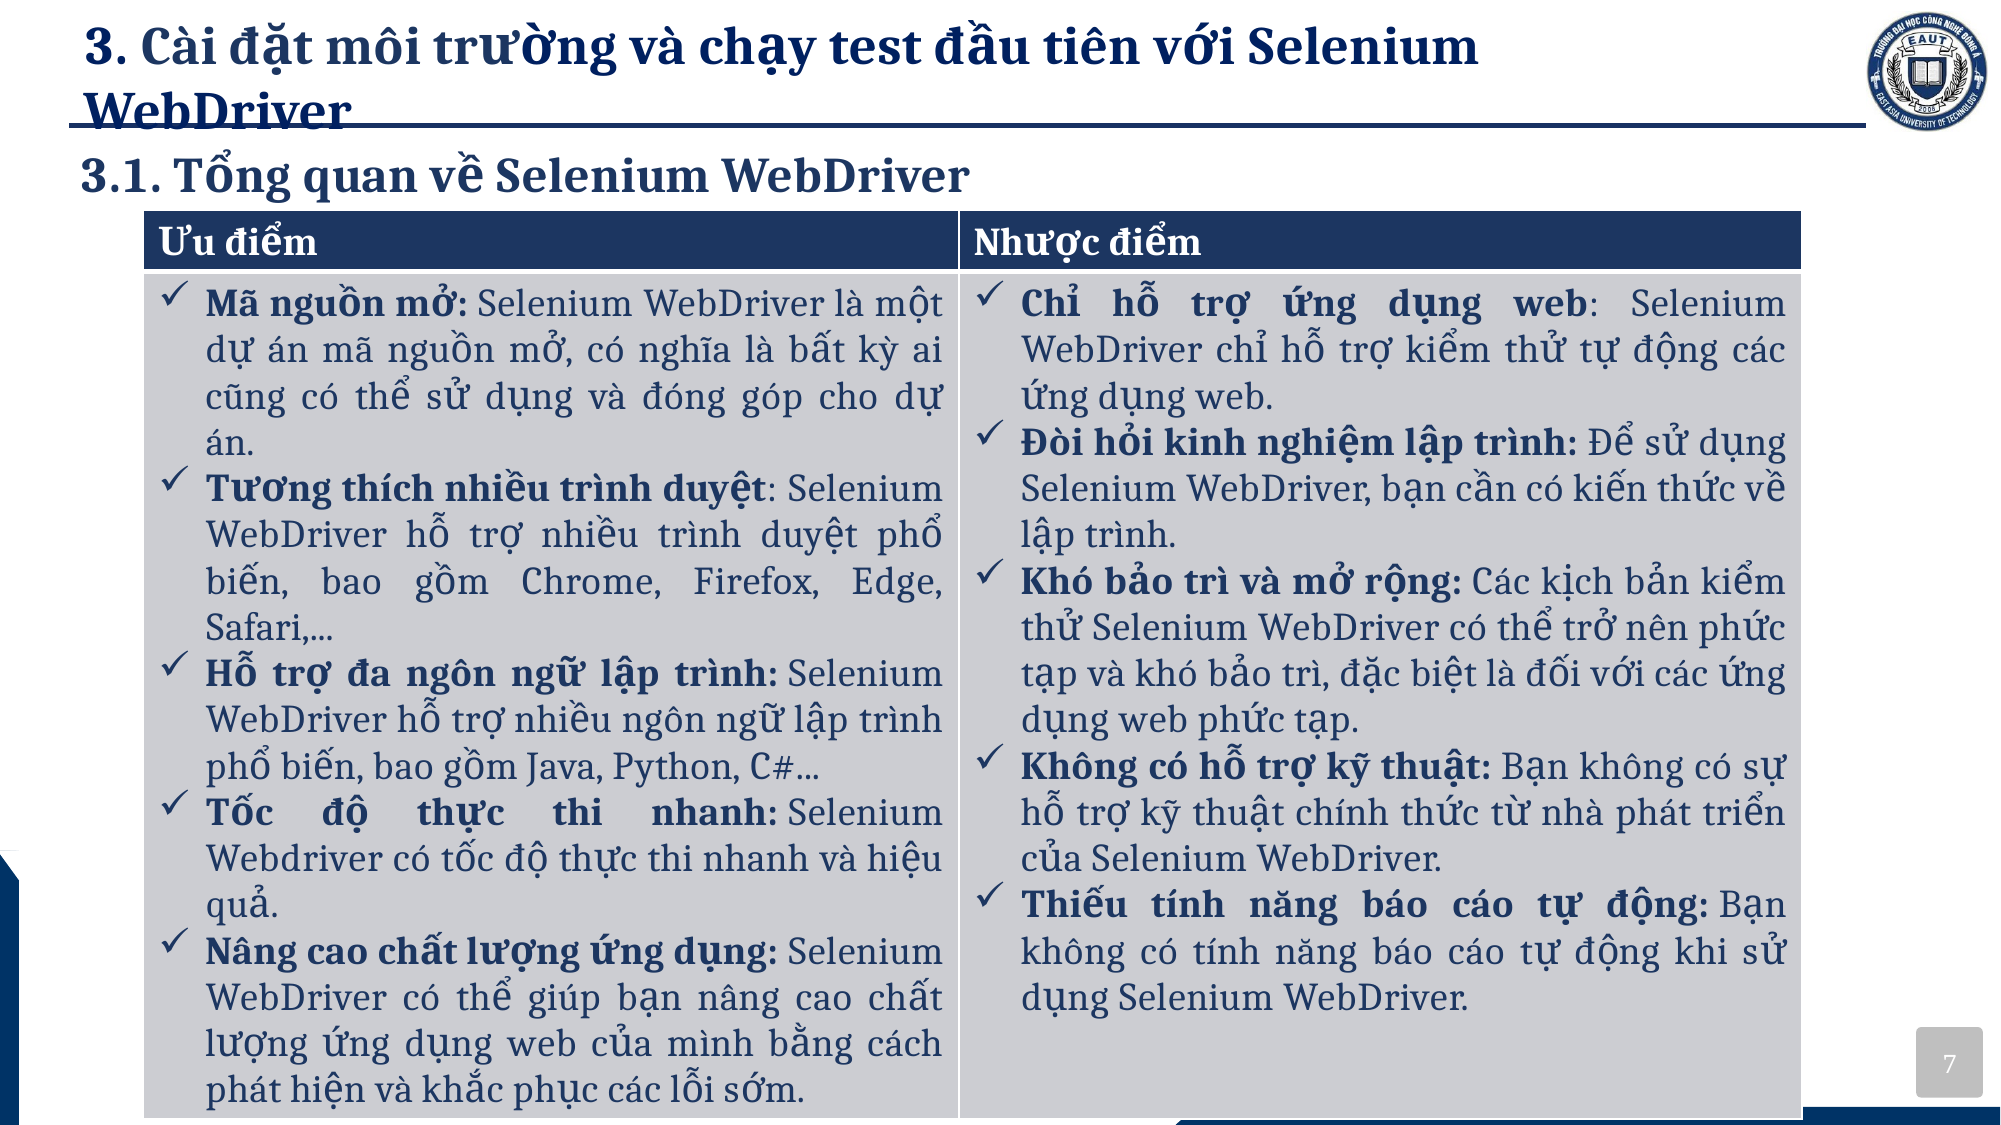

# 3. Cài đặt môi trường và chạy test đầu tiên với Selenium WebDriver
3.1. Tổng quan về Selenium WebDriver

| Ưu điểm | Nhược điểm |
| --- | --- |
| Mã nguồn mở: Selenium WebDriver là một dự án mã nguồn mở, có nghĩa là bất kỳ ai cũng có thể sử dụng và đóng góp cho dự án. Tương thích nhiều trình duyệt: Selenium WebDriver hỗ trợ nhiều trình duyệt phổ biến, bao gồm Chrome, Firefox, Edge, Safari,... Hỗ trợ đa ngôn ngữ lập trình: Selenium WebDriver hỗ trợ nhiều ngôn ngữ lập trình phổ biến, bao gồm Java, Python, C#... Tốc độ thực thi nhanh: Selenium Webdriver có tốc độ thực thi nhanh và hiệu quả. Nâng cao chất lượng ứng dụng: Selenium WebDriver có thể giúp bạn nâng cao chất lượng ứng dụng web của mình bằng cách phát hiện và khắc phục các lỗi sớm. | Chỉ hỗ trợ ứng dụng web: Selenium WebDriver chỉ hỗ trợ kiểm thử tự động các ứng dụng web. Đòi hỏi kinh nghiệm lập trình: Để sử dụng Selenium WebDriver, bạn cần có kiến thức về lập trình. Khó bảo trì và mở rộng: Các kịch bản kiểm thử Selenium WebDriver có thể trở nên phức tạp và khó bảo trì, đặc biệt là đối với các ứng dụng web phức tạp. Không có hỗ trợ kỹ thuật: Bạn không có sự hỗ trợ kỹ thuật chính thức từ nhà phát triển của Selenium WebDriver. Thiếu tính năng báo cáo tự động: Bạn không có tính năng báo cáo tự động khi sử dụng Selenium WebDriver. |